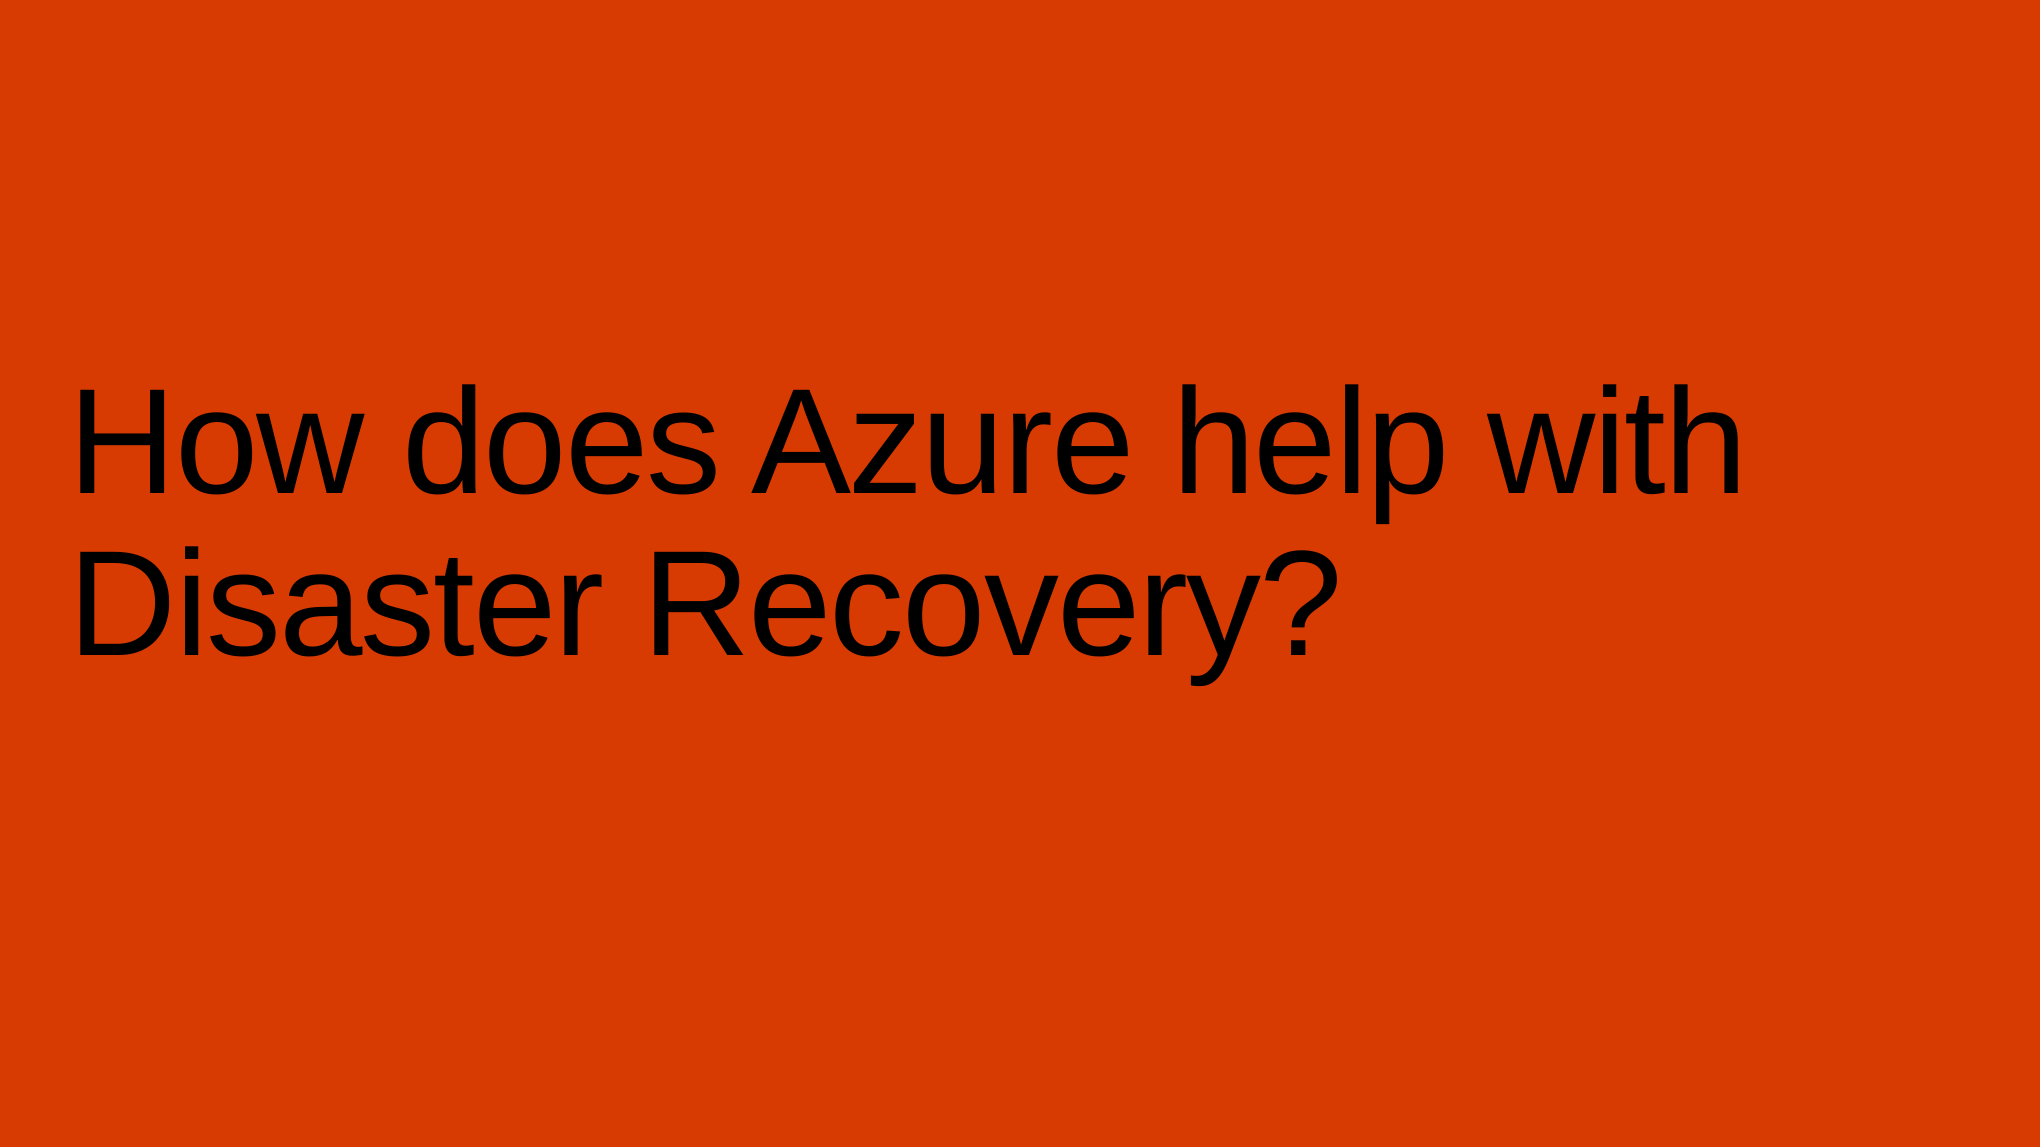

# How does Azure help with Disaster Recovery?